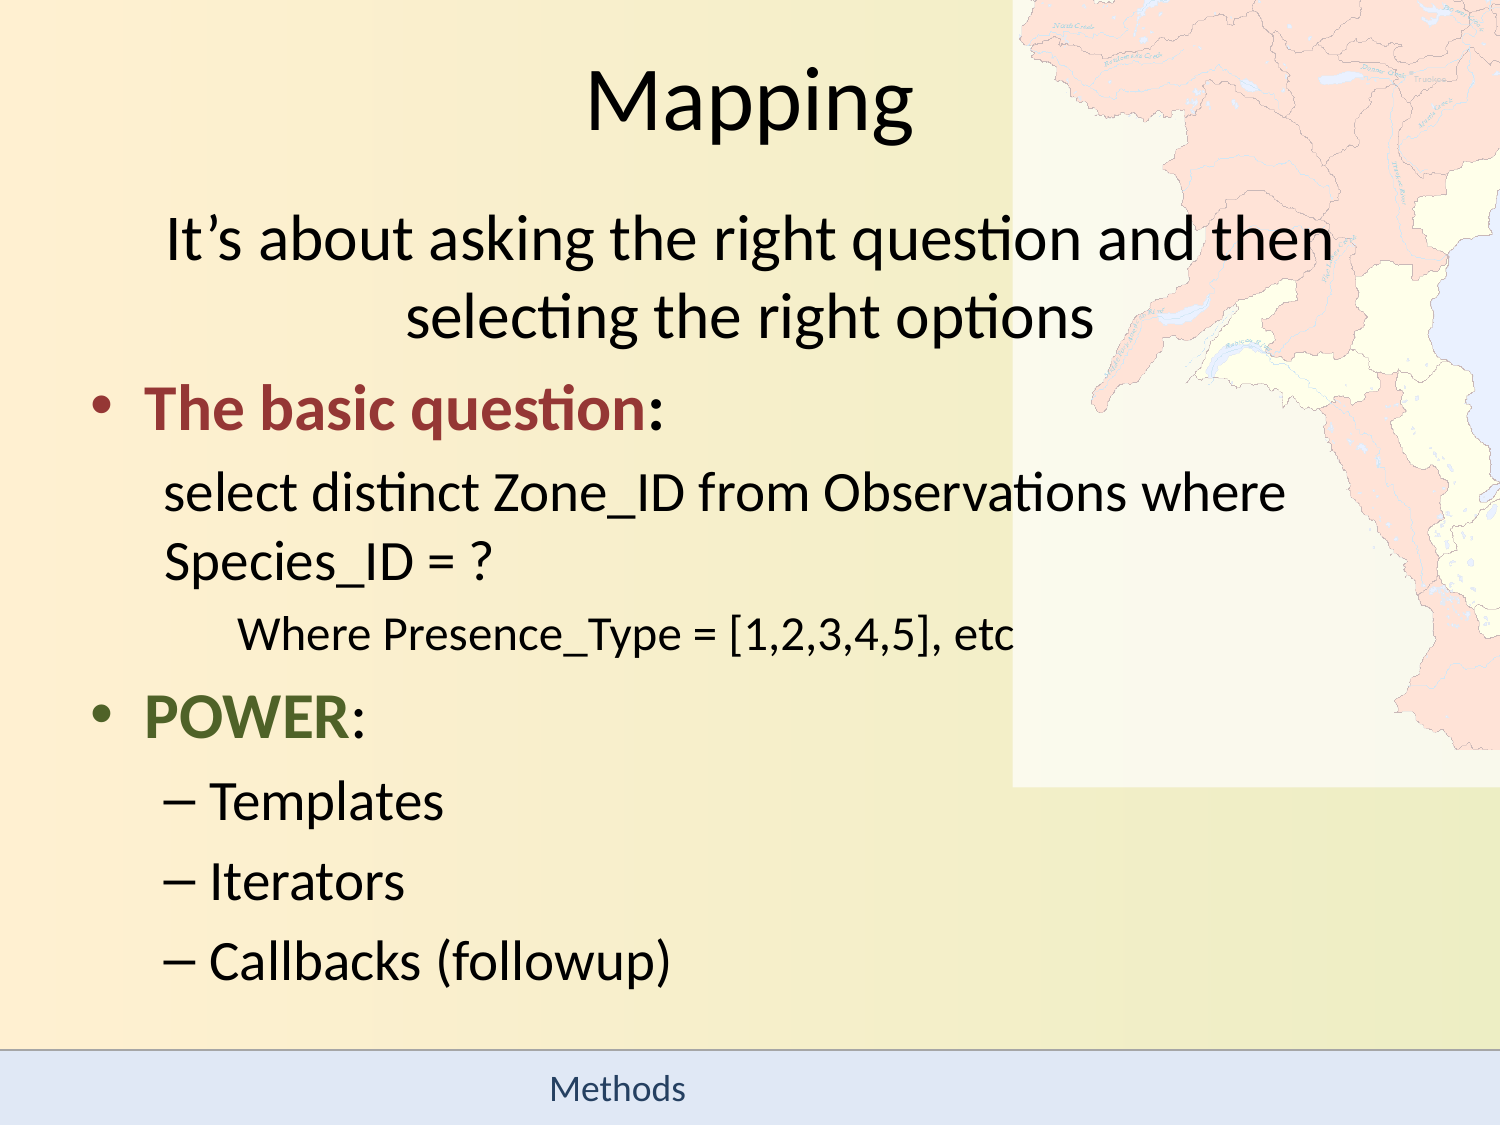

# Mapping
It’s about asking the right question and then selecting the right options
The basic question:
select distinct Zone_ID from Observations where Species_ID = ?
Where Presence_Type = [1,2,3,4,5], etc
POWER:
Templates
Iterators
Callbacks (followup)
Methods